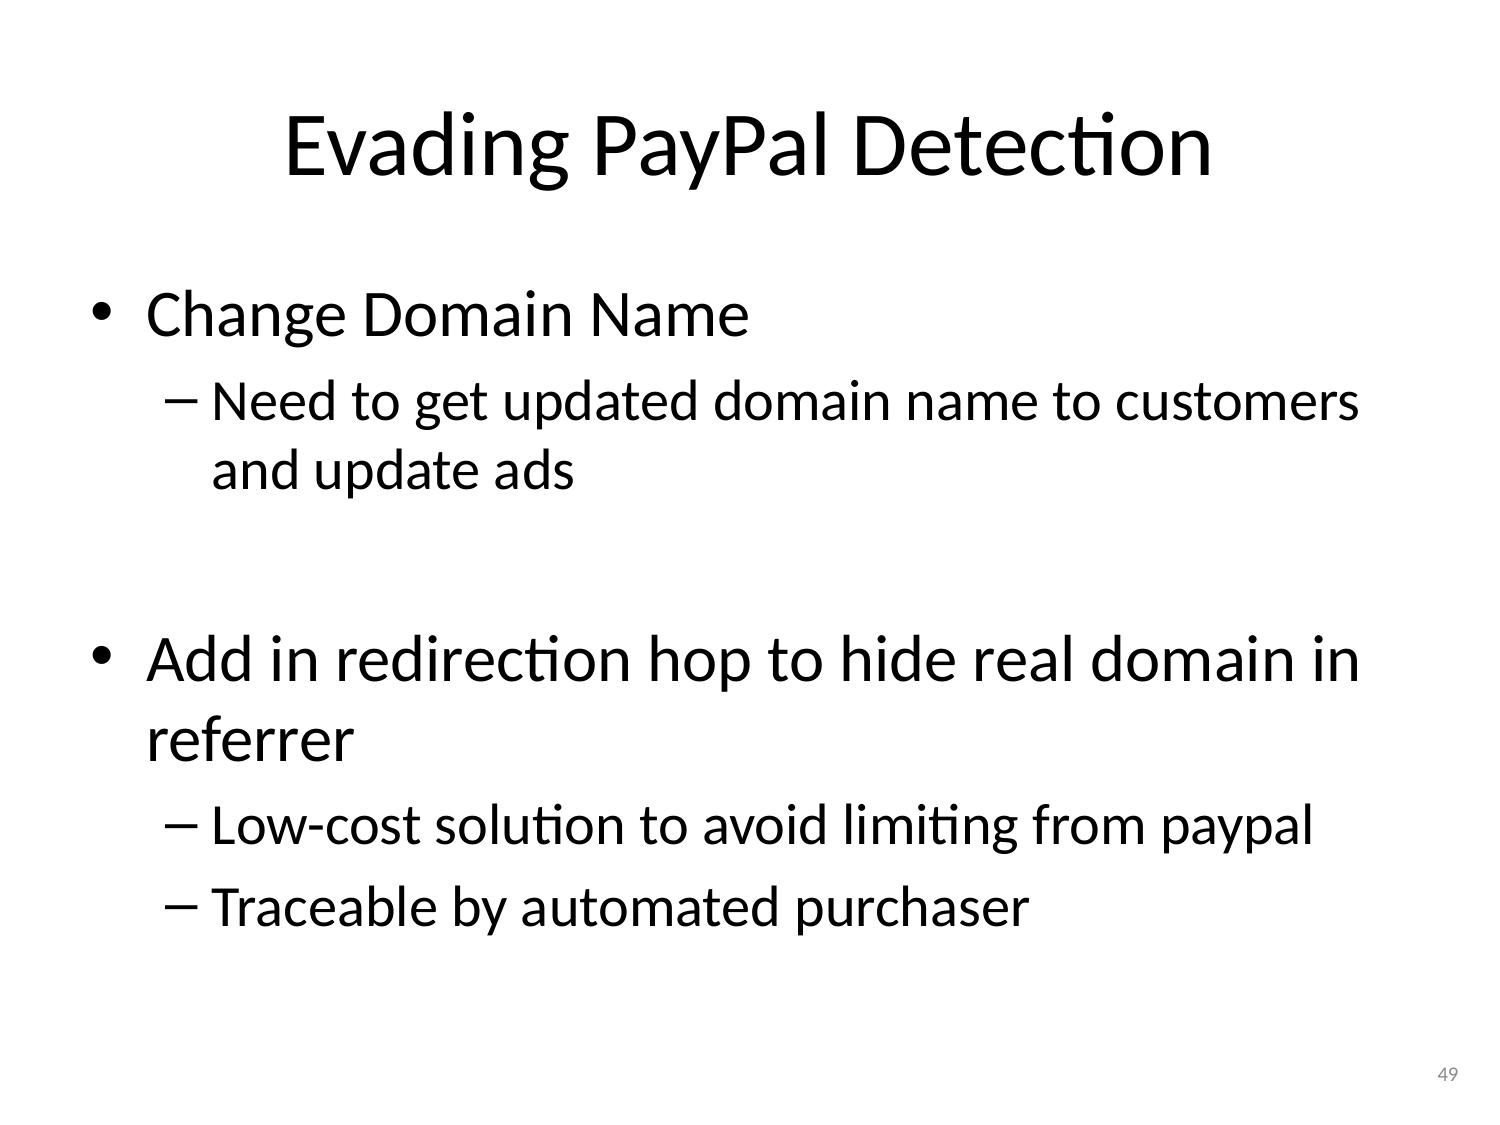

# Evading PayPal Detection
Change Domain Name
Need to get updated domain name to customers and update ads

Add in redirection hop to hide real domain in referrer
Low-cost solution to avoid limiting from paypal
Traceable by automated purchaser
49